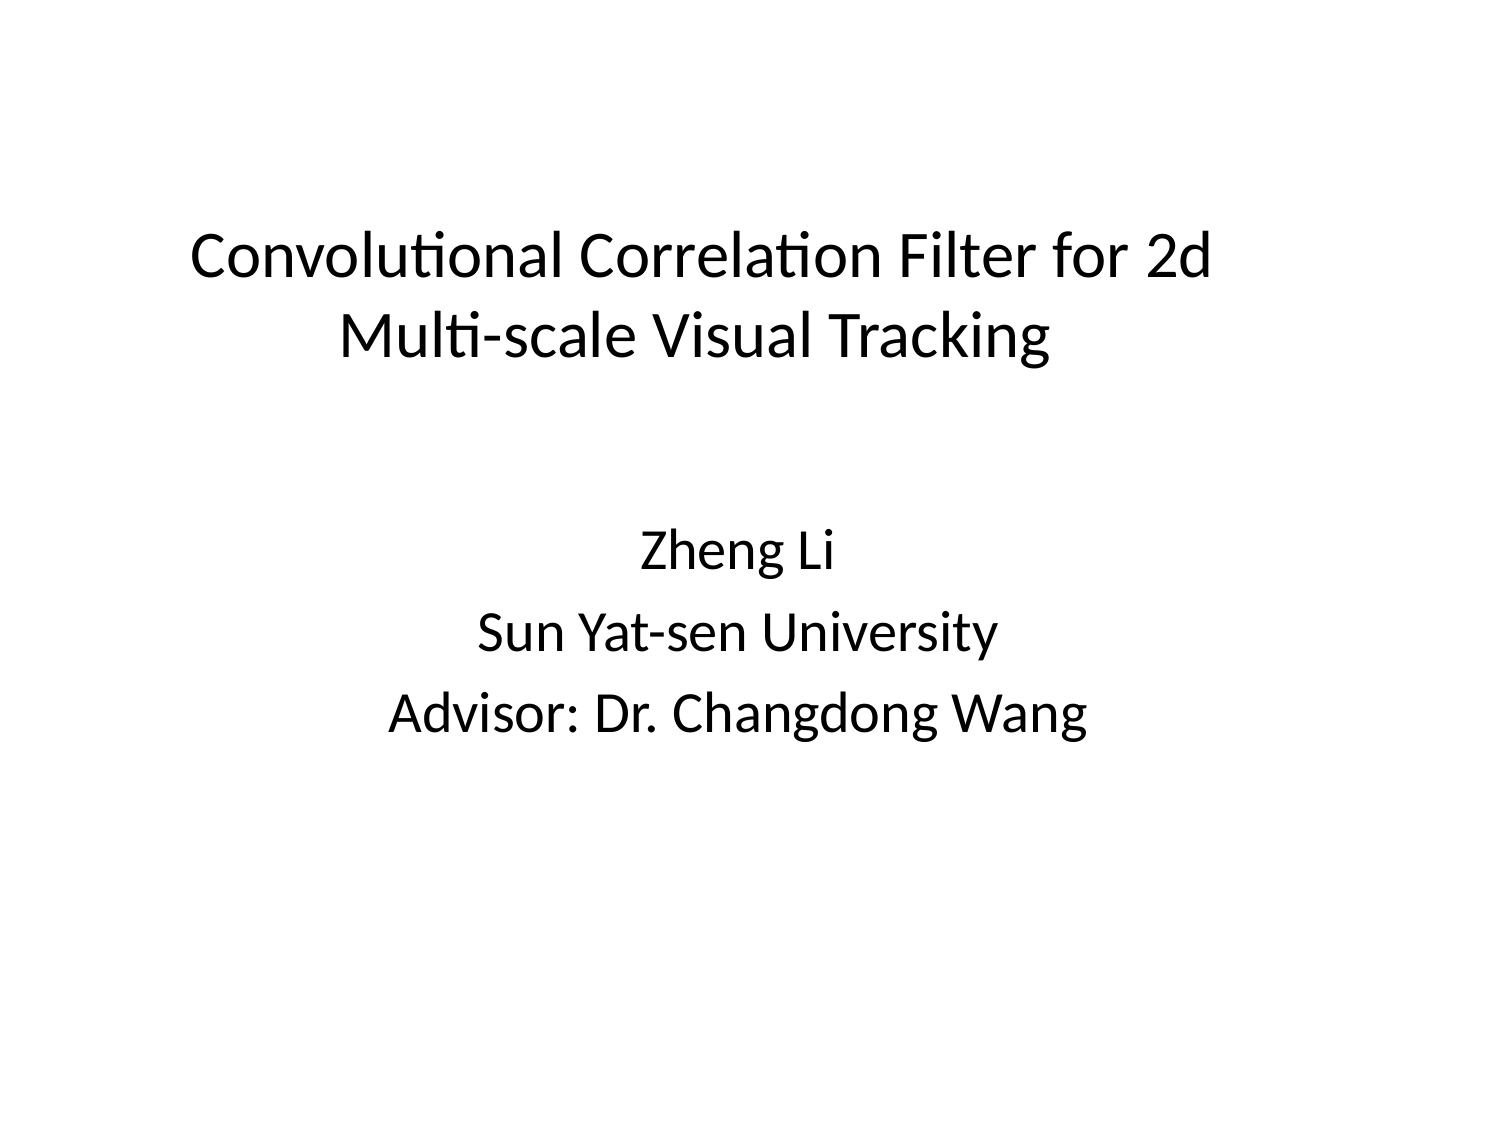

# Convolutional Correlation Filter for 2d Multi-scale Visual Tracking
Zheng Li
Sun Yat-sen University
Advisor: Dr. Changdong Wang